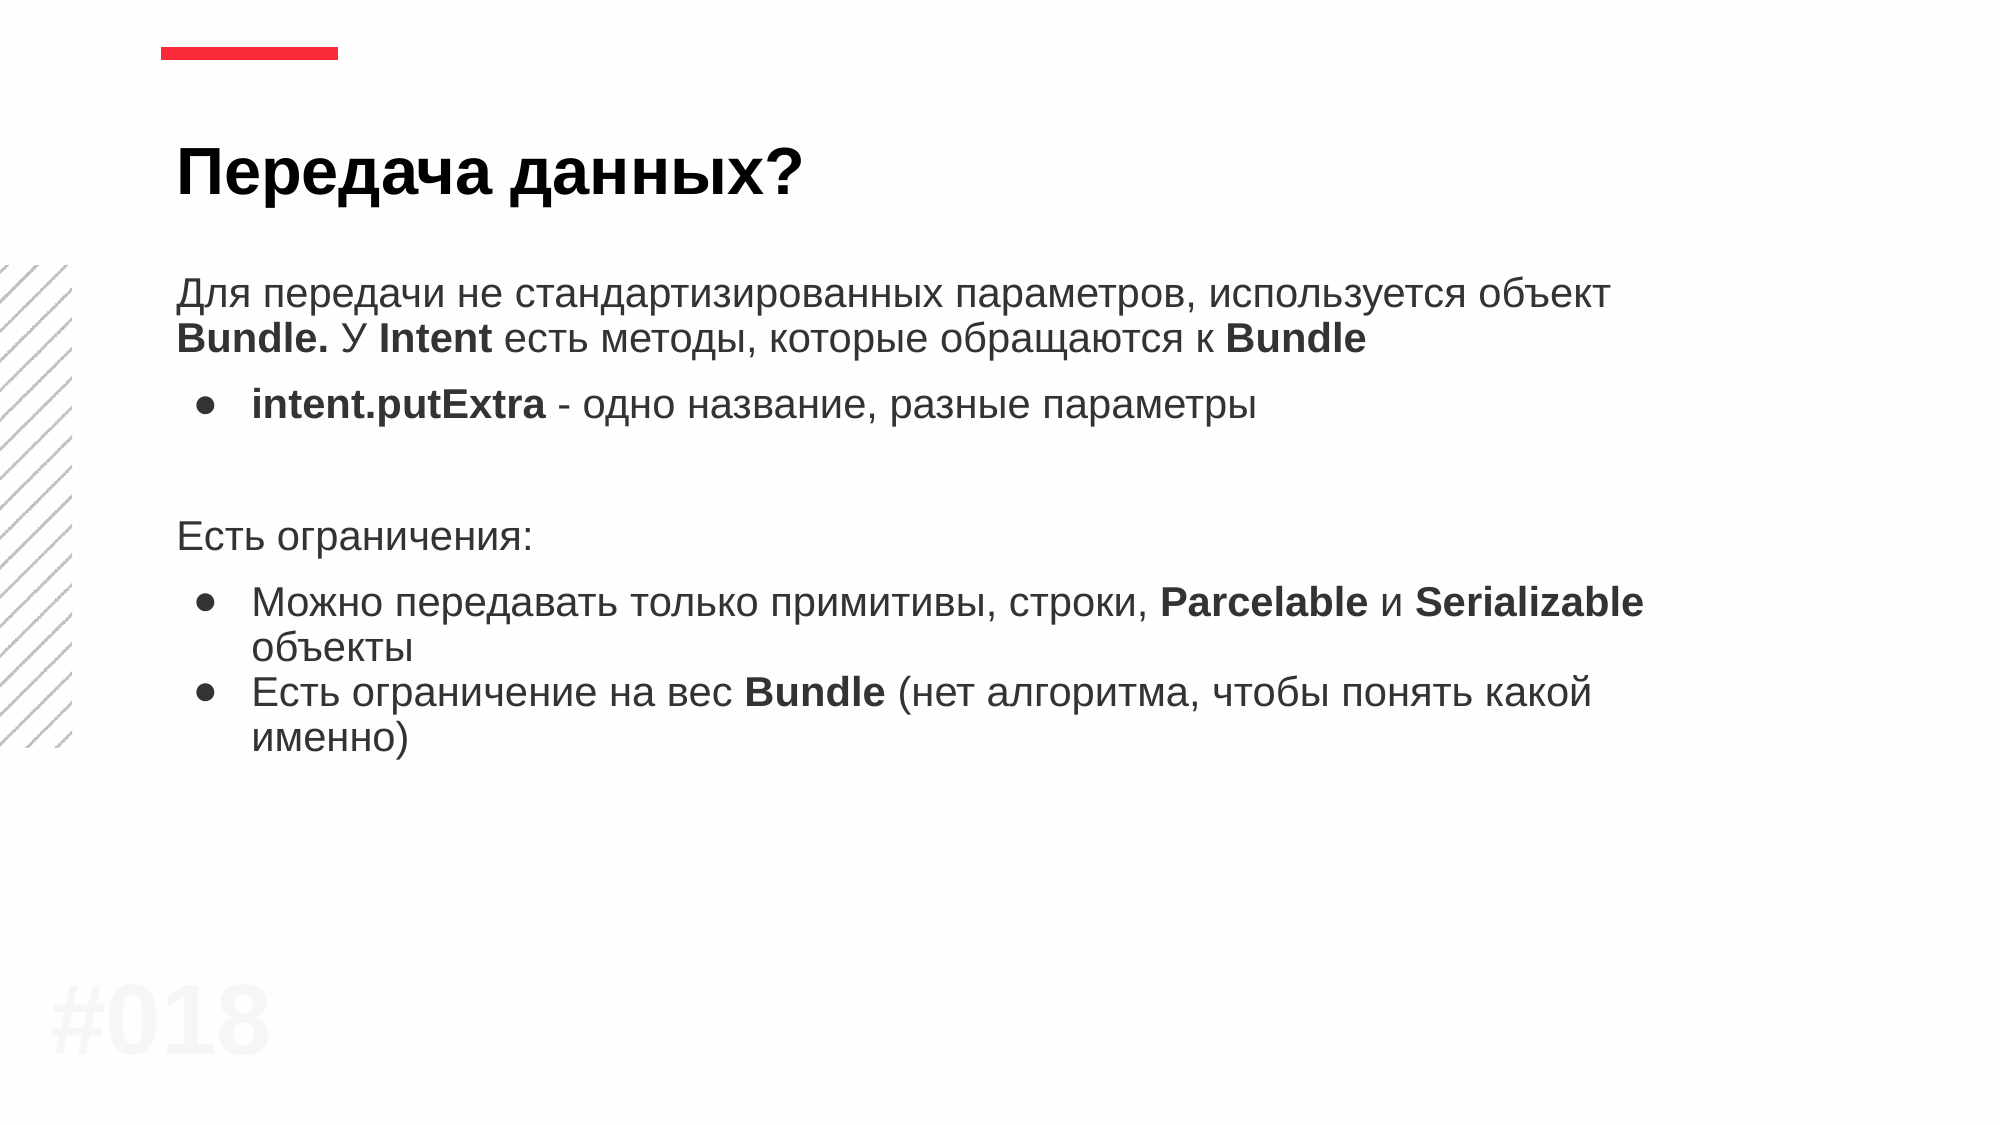

Передача данных?
Для передачи не стандартизированных параметров, используется объект Bundle. У Intent есть методы, которые обращаются к Bundle
intent.putExtra - одно название, разные параметры

Есть ограничения:
Можно передавать только примитивы, строки, Parcelable и Serializable объекты
Есть ограничение на вес Bundle (нет алгоритма, чтобы понять какой именно)
#018